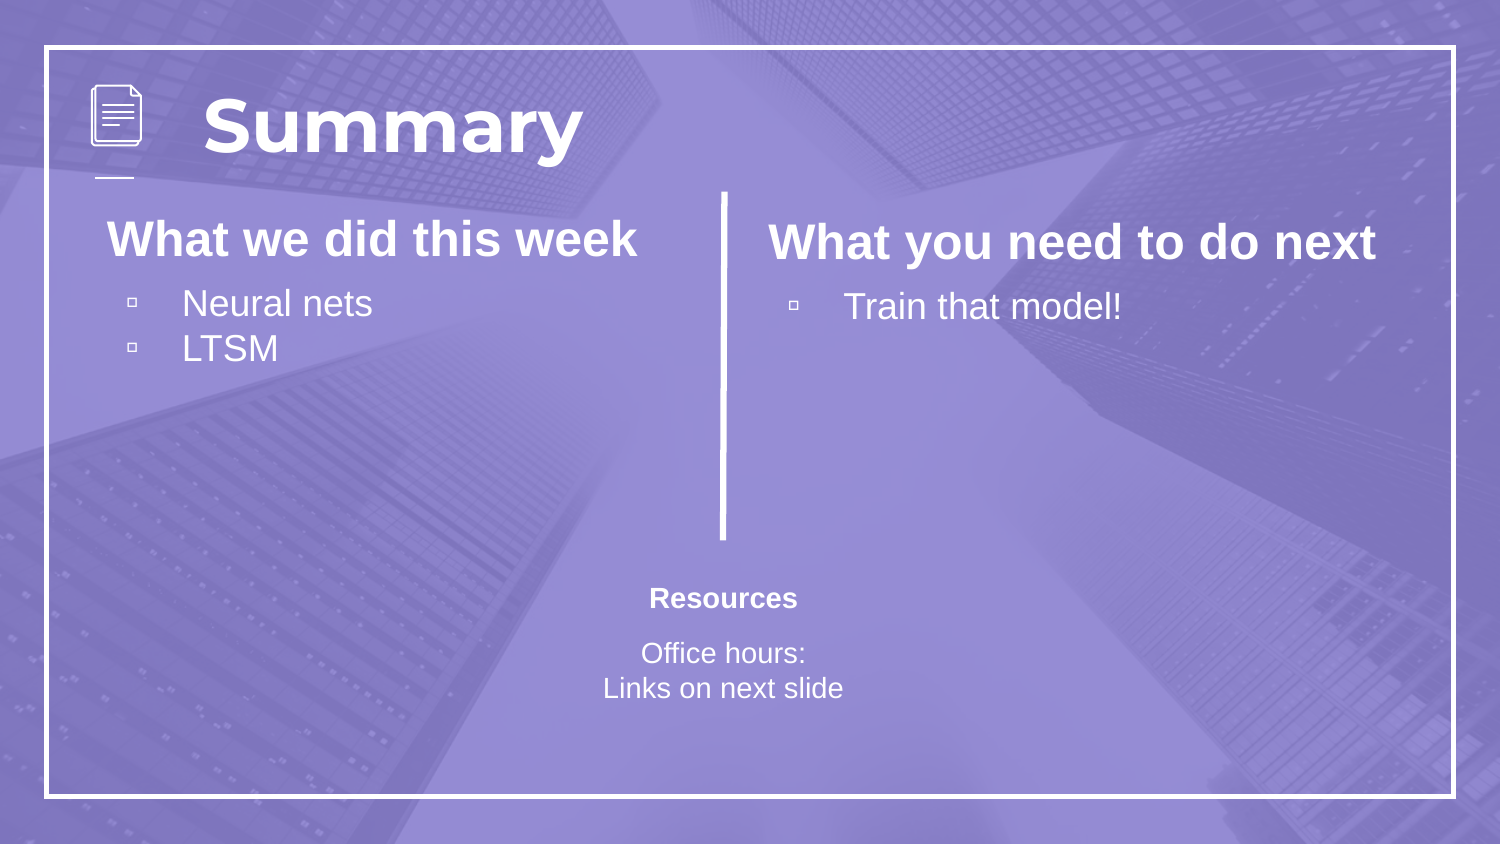

# Summary

What we did this week
Neural nets
LTSM

What you need to do next
Train that model!
Resources
Office hours:
Links on next slide